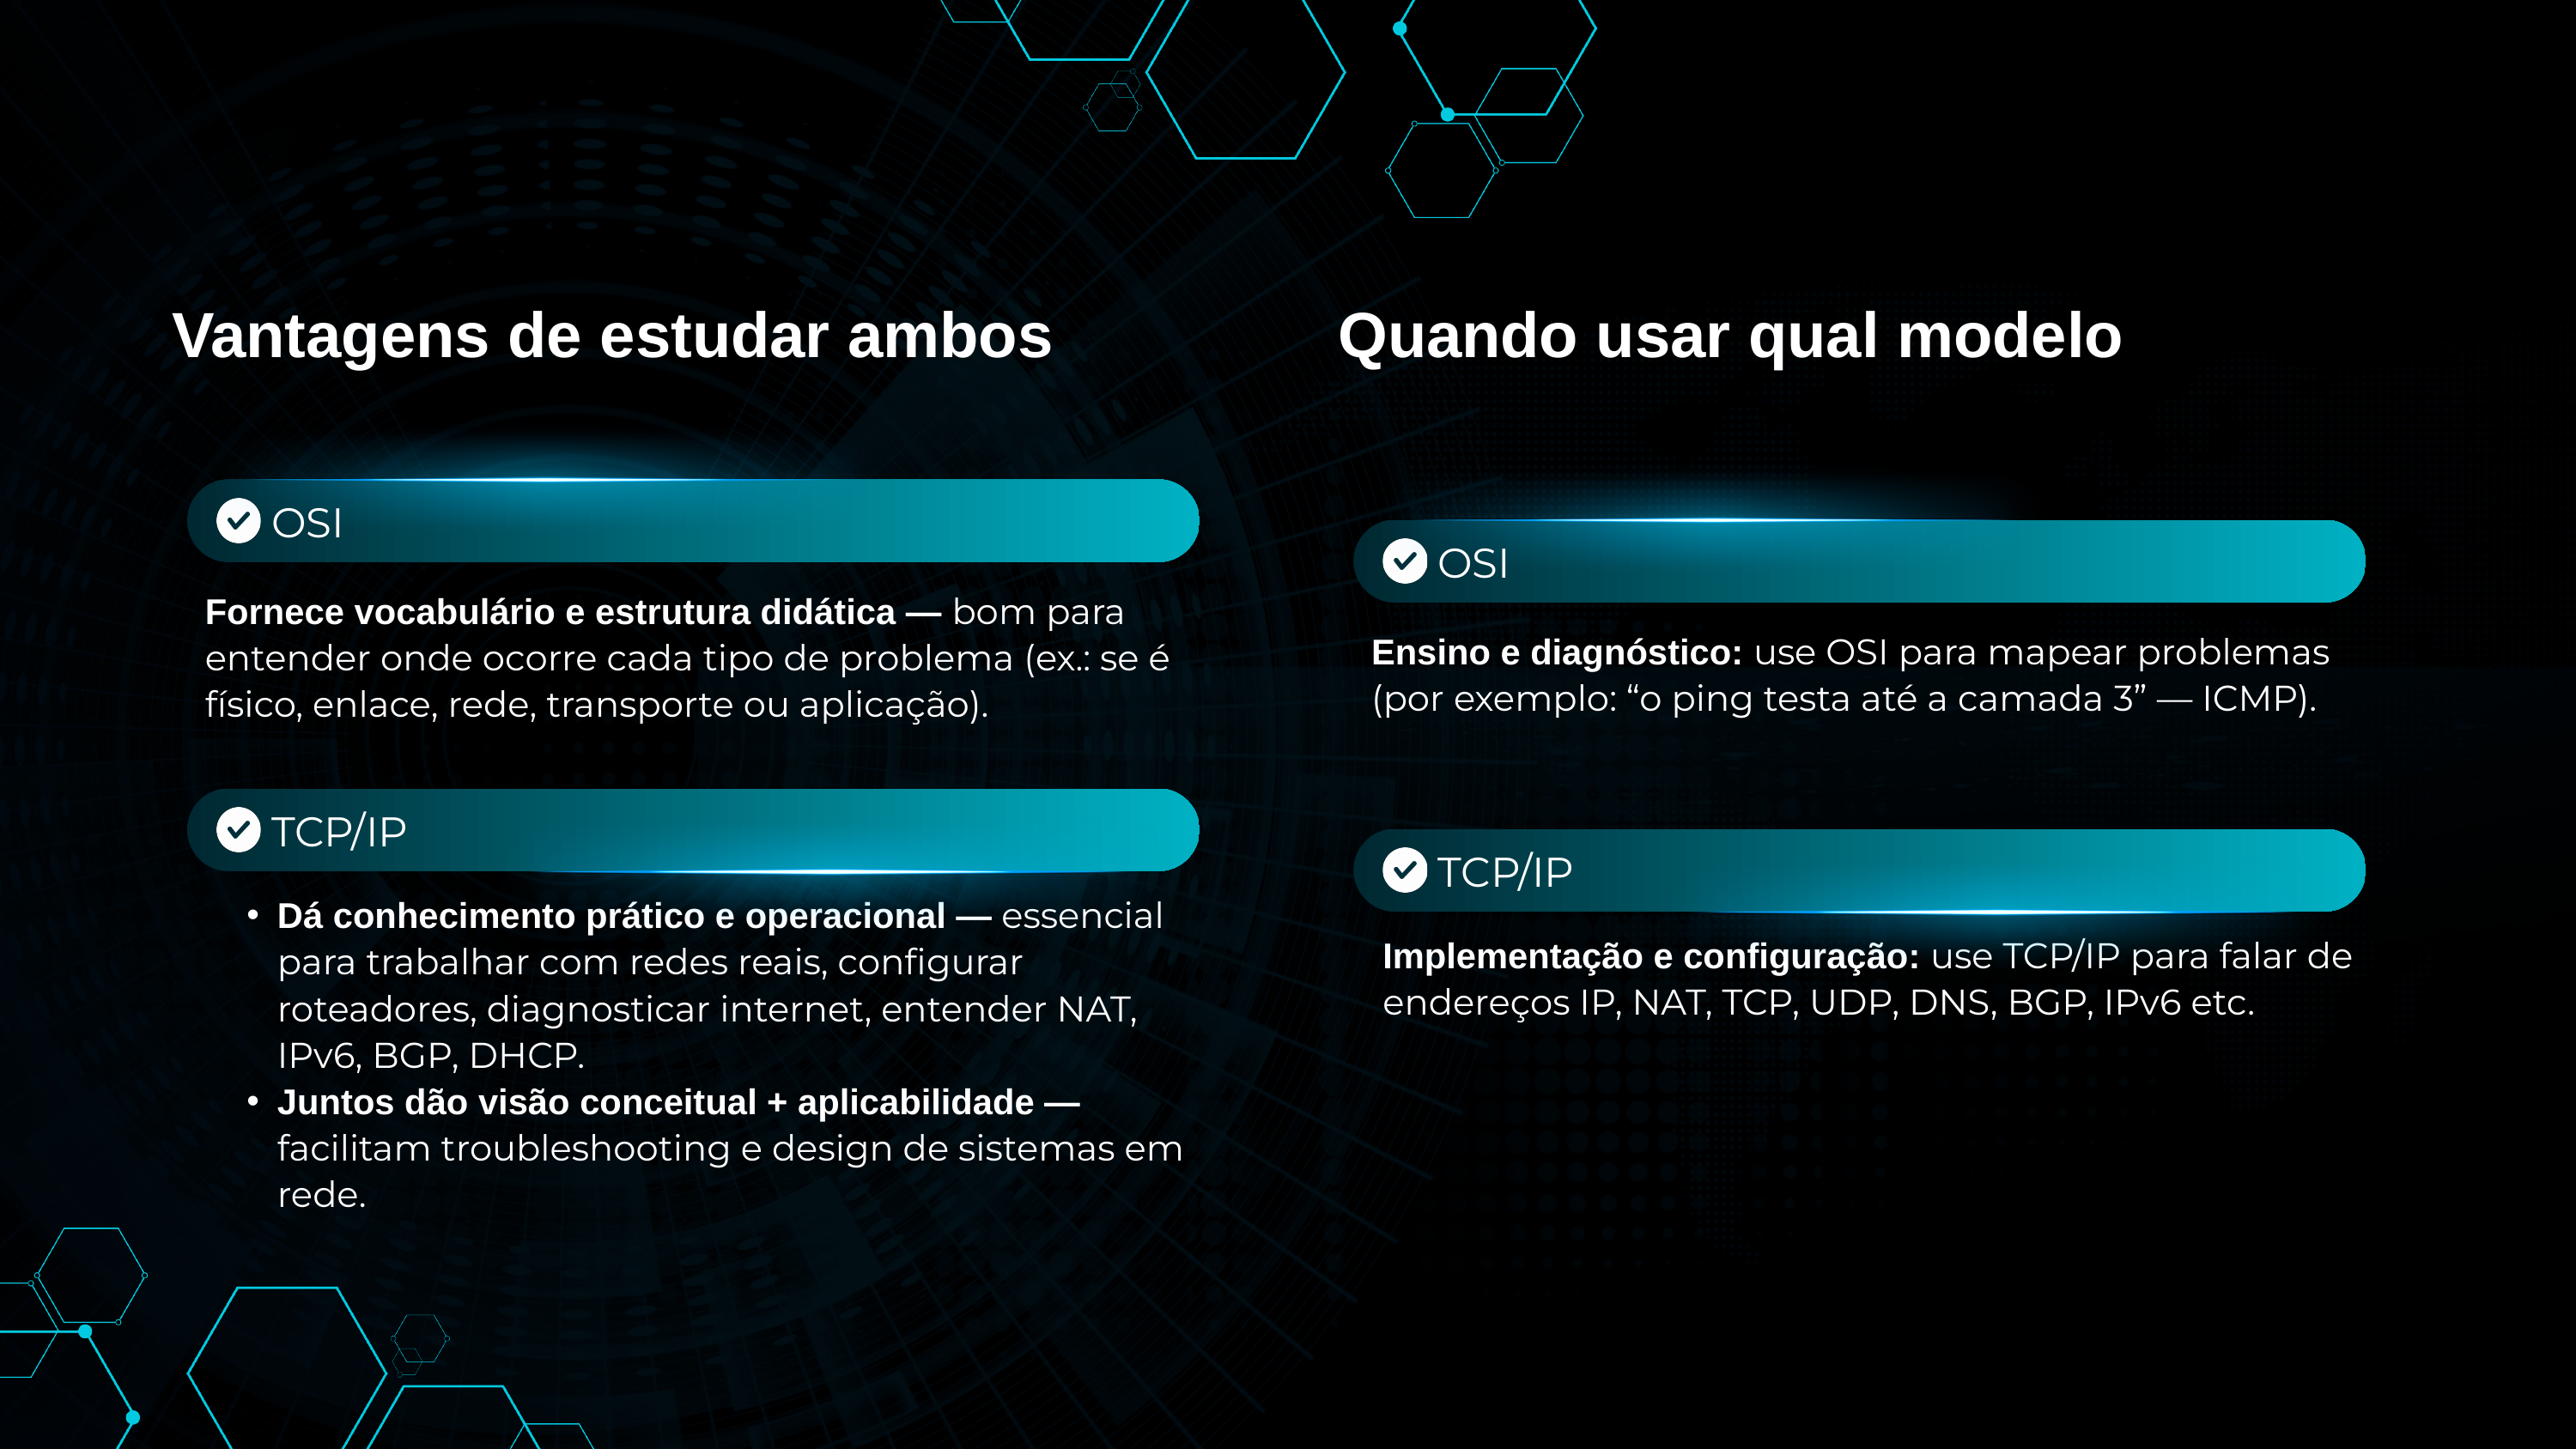

Vantagens de estudar ambos
Quando usar qual modelo

OSI

OSI

Fornece vocabulário e estrutura didática — bom para entender onde ocorre cada tipo de problema (ex.: se é físico, enlace, rede, transporte ou aplicação).
Ensino e diagnóstico: use OSI para mapear problemas (por exemplo: “o ping testa até a camada 3” — ICMP).

TCP/IP

TCP/IP

Dá conhecimento prático e operacional — essencial para trabalhar com redes reais, configurar roteadores, diagnosticar internet, entender NAT, IPv6, BGP, DHCP.
Juntos dão visão conceitual + aplicabilidade — facilitam troubleshooting e design de sistemas em rede.

Implementação e configuração: use TCP/IP para falar de endereços IP, NAT, TCP, UDP, DNS, BGP, IPv6 etc.